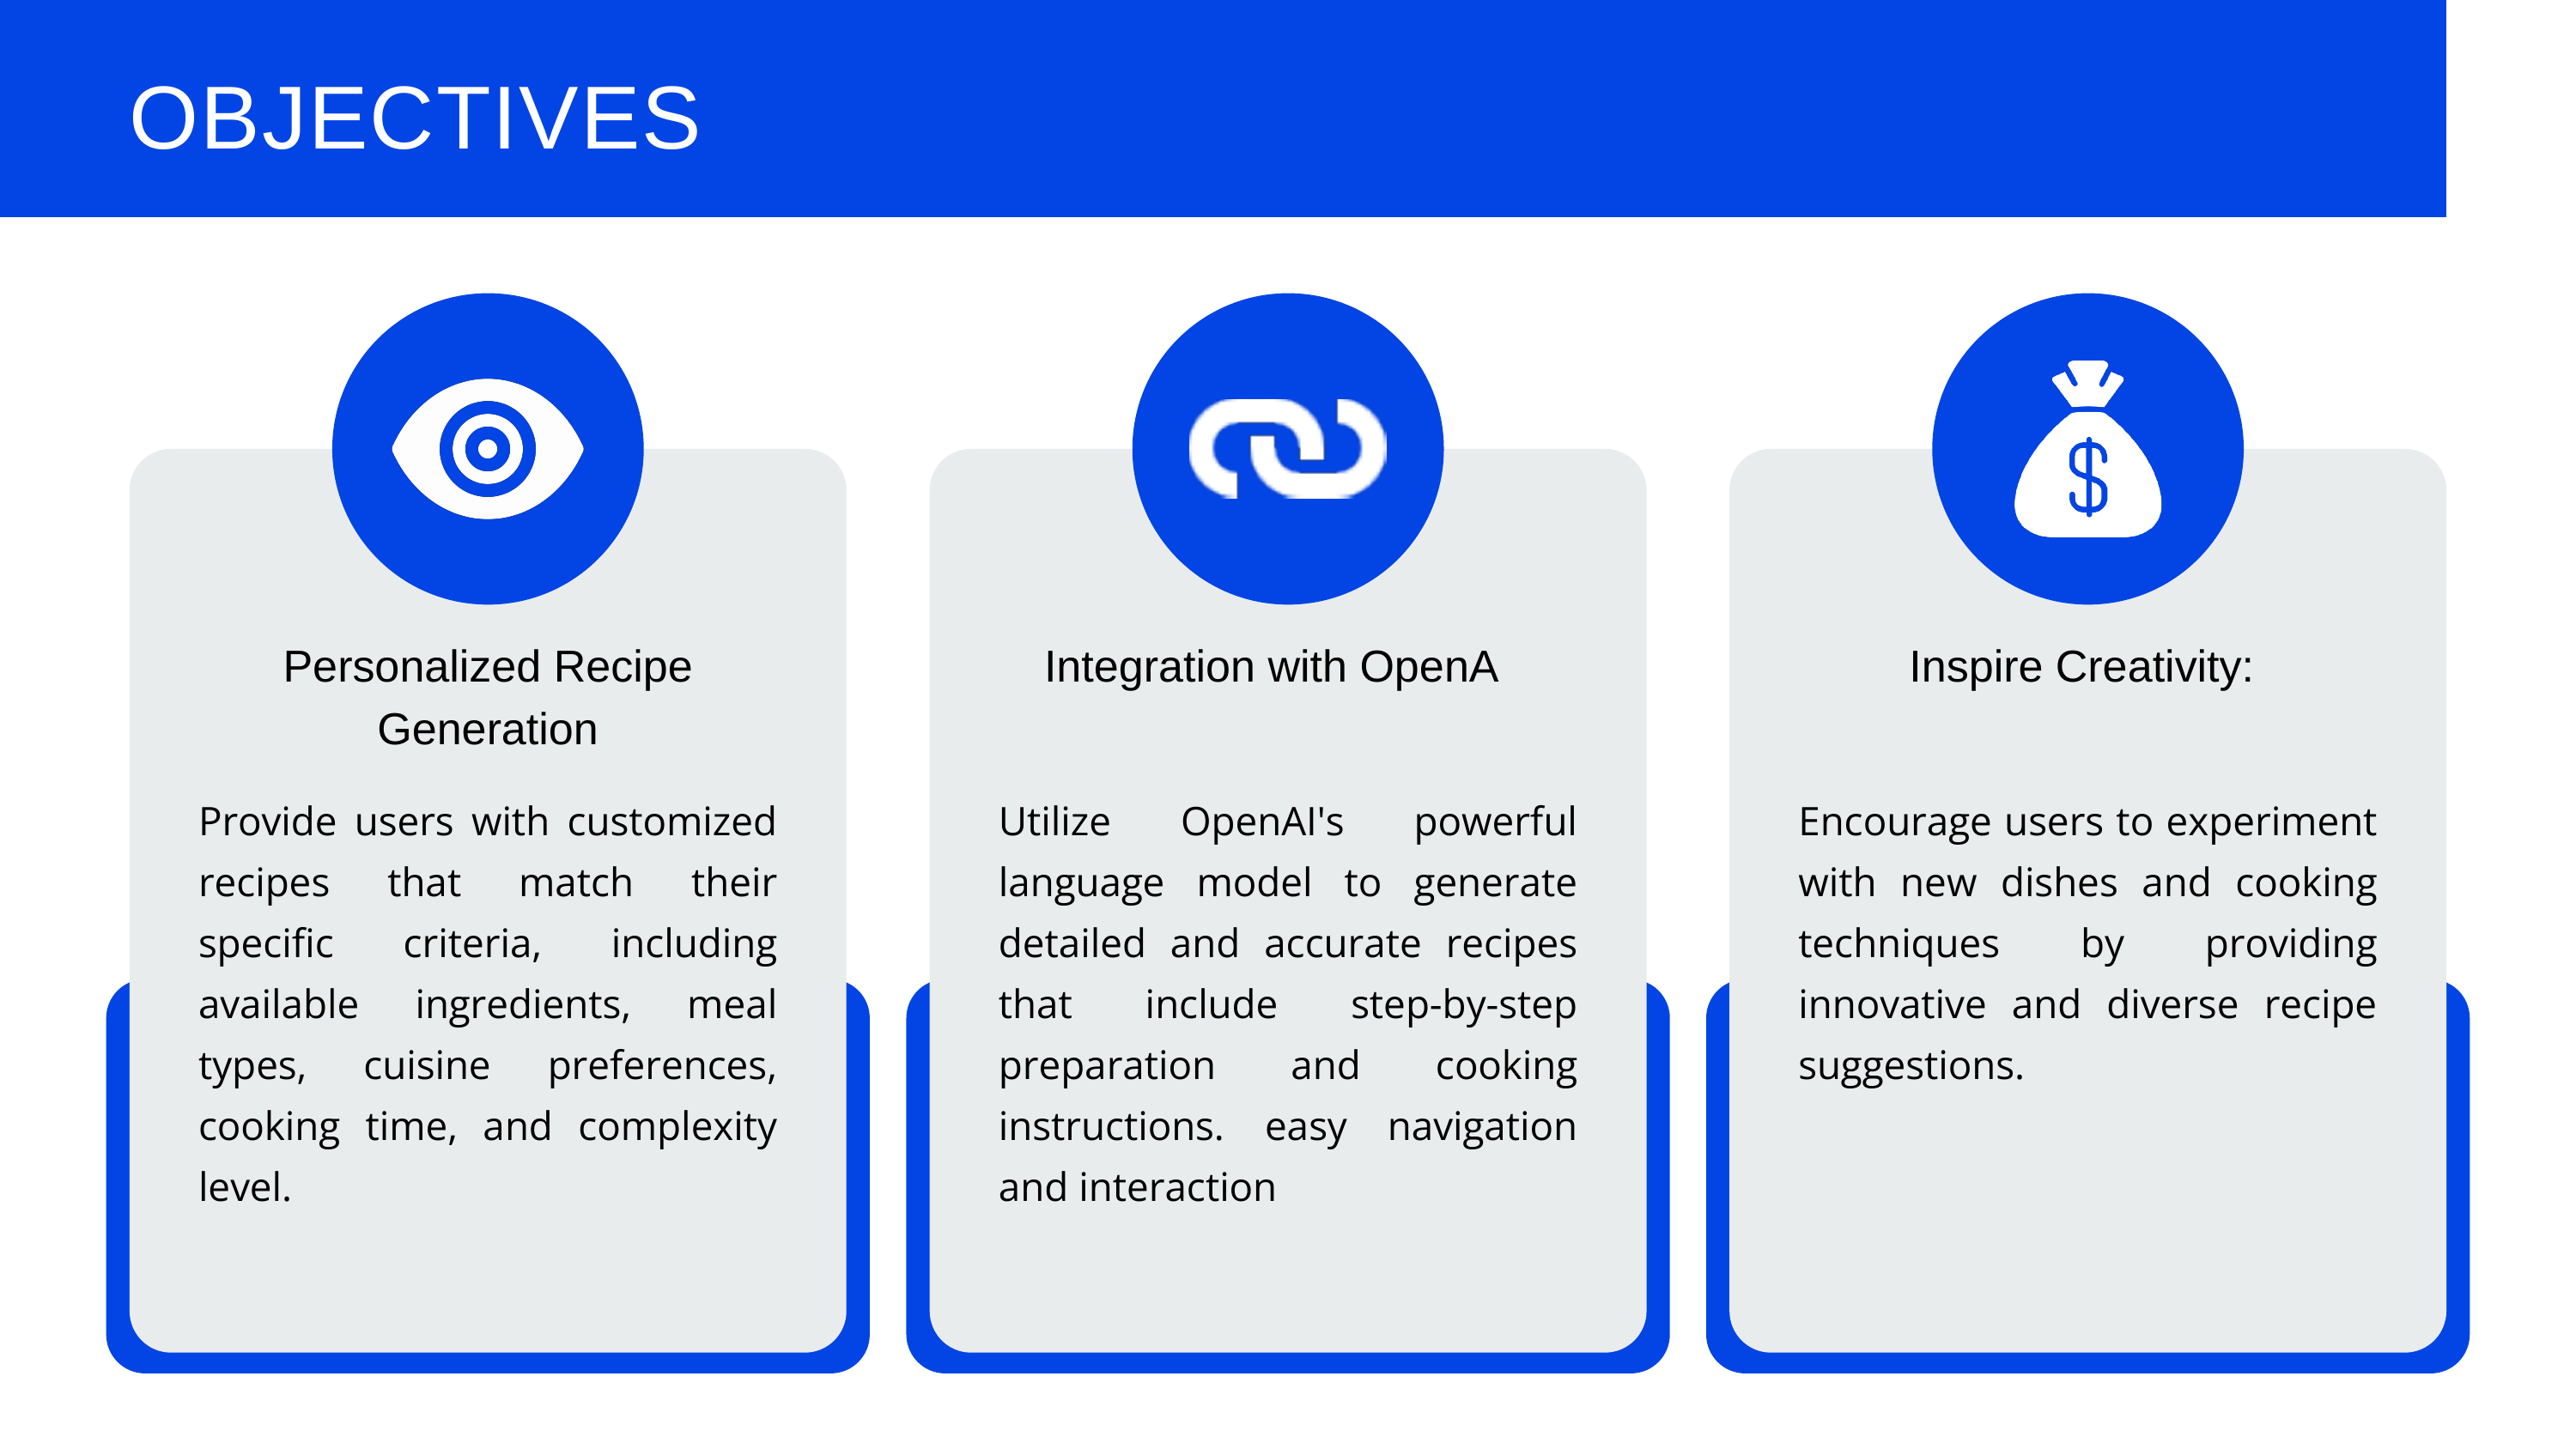

OBJECTIVES

Personalized Recipe Generation
Integration with OpenA
Inspire Creativity:
Provide users with customized recipes that match their specific criteria, including available ingredients, meal types, cuisine preferences, cooking time, and complexity level.
Utilize OpenAI's powerful language model to generate detailed and accurate recipes that include step-by-step preparation and cooking instructions. easy navigation and interaction
Encourage users to experiment with new dishes and cooking techniques by providing innovative and diverse recipe suggestions.